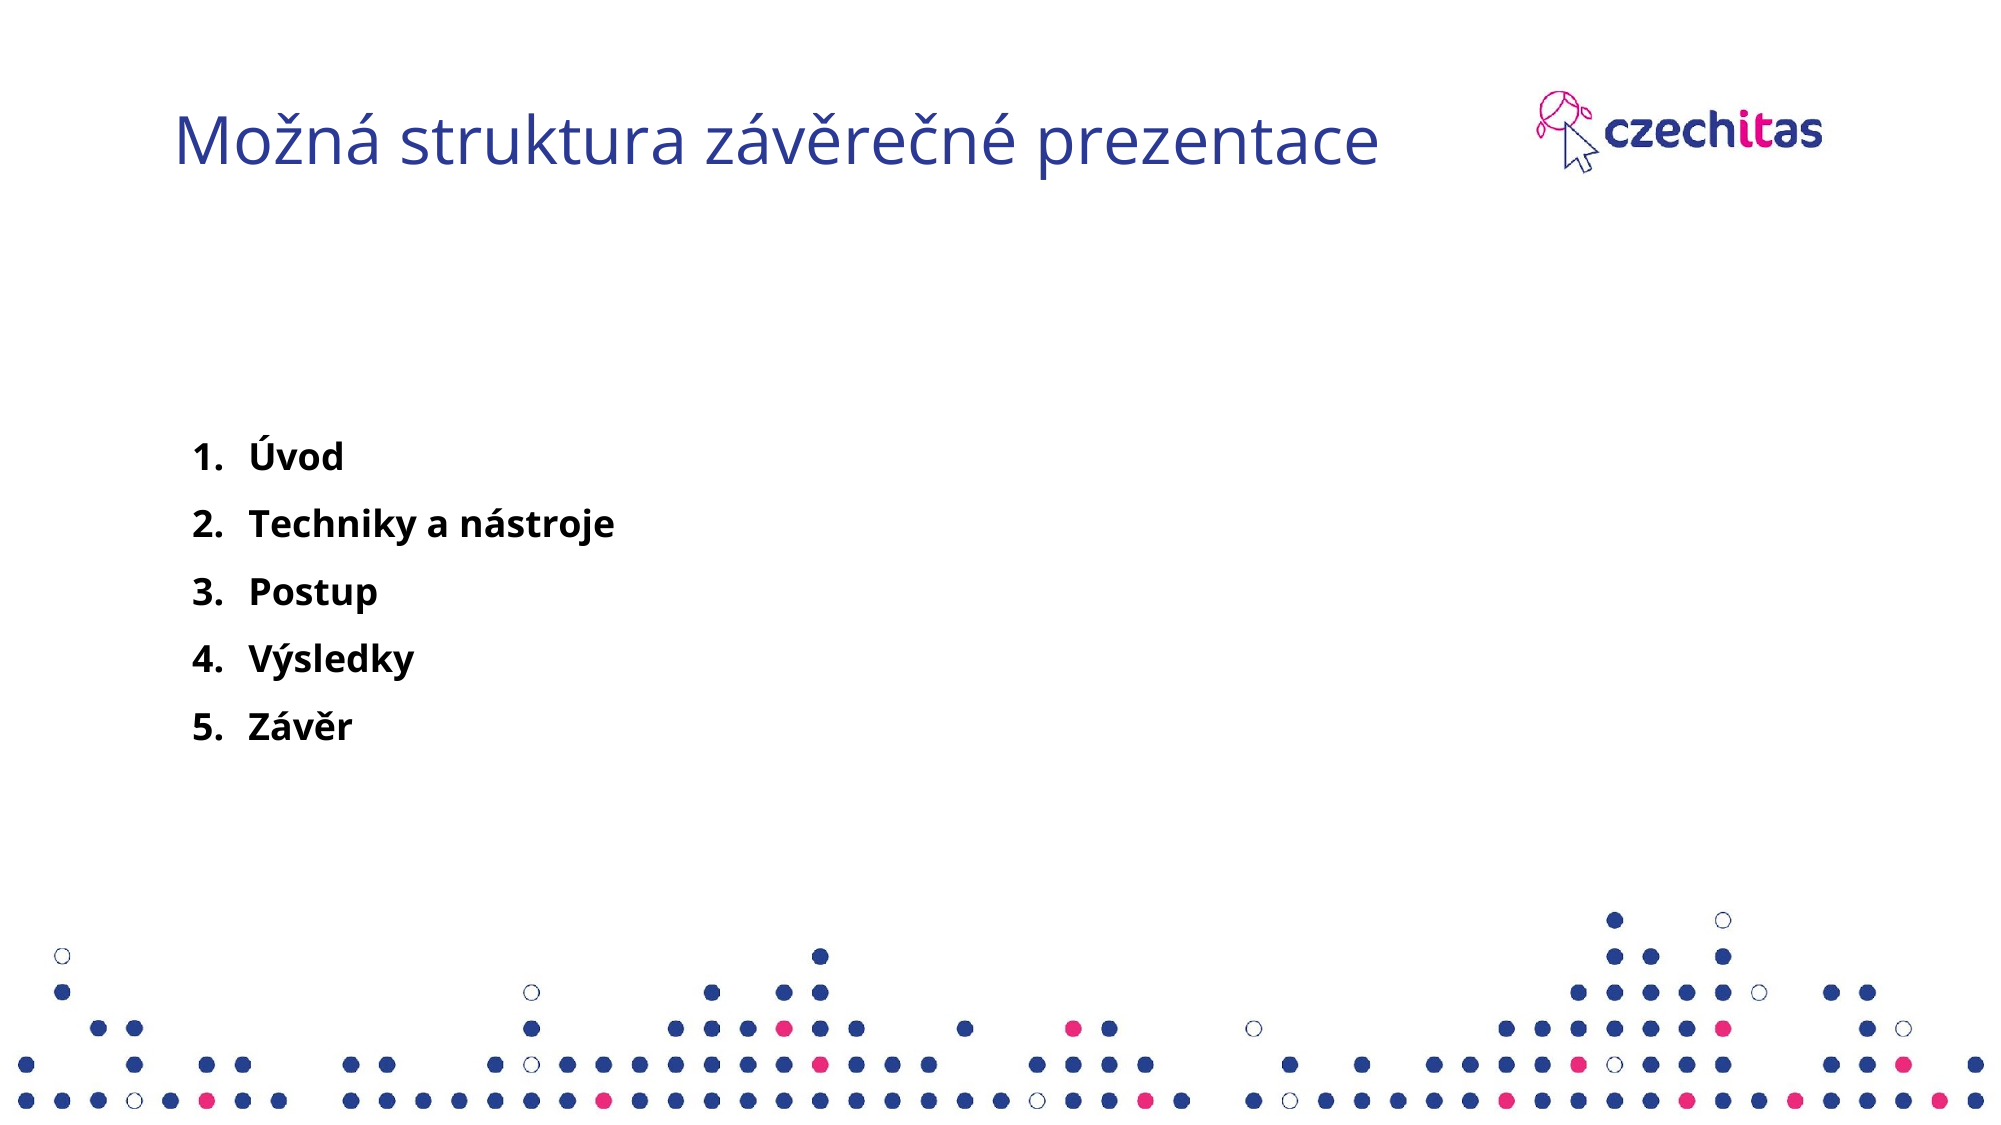

# Možná struktura závěrečné prezentace

Úvod
Techniky a nástroje
Postup
Výsledky
Závěr